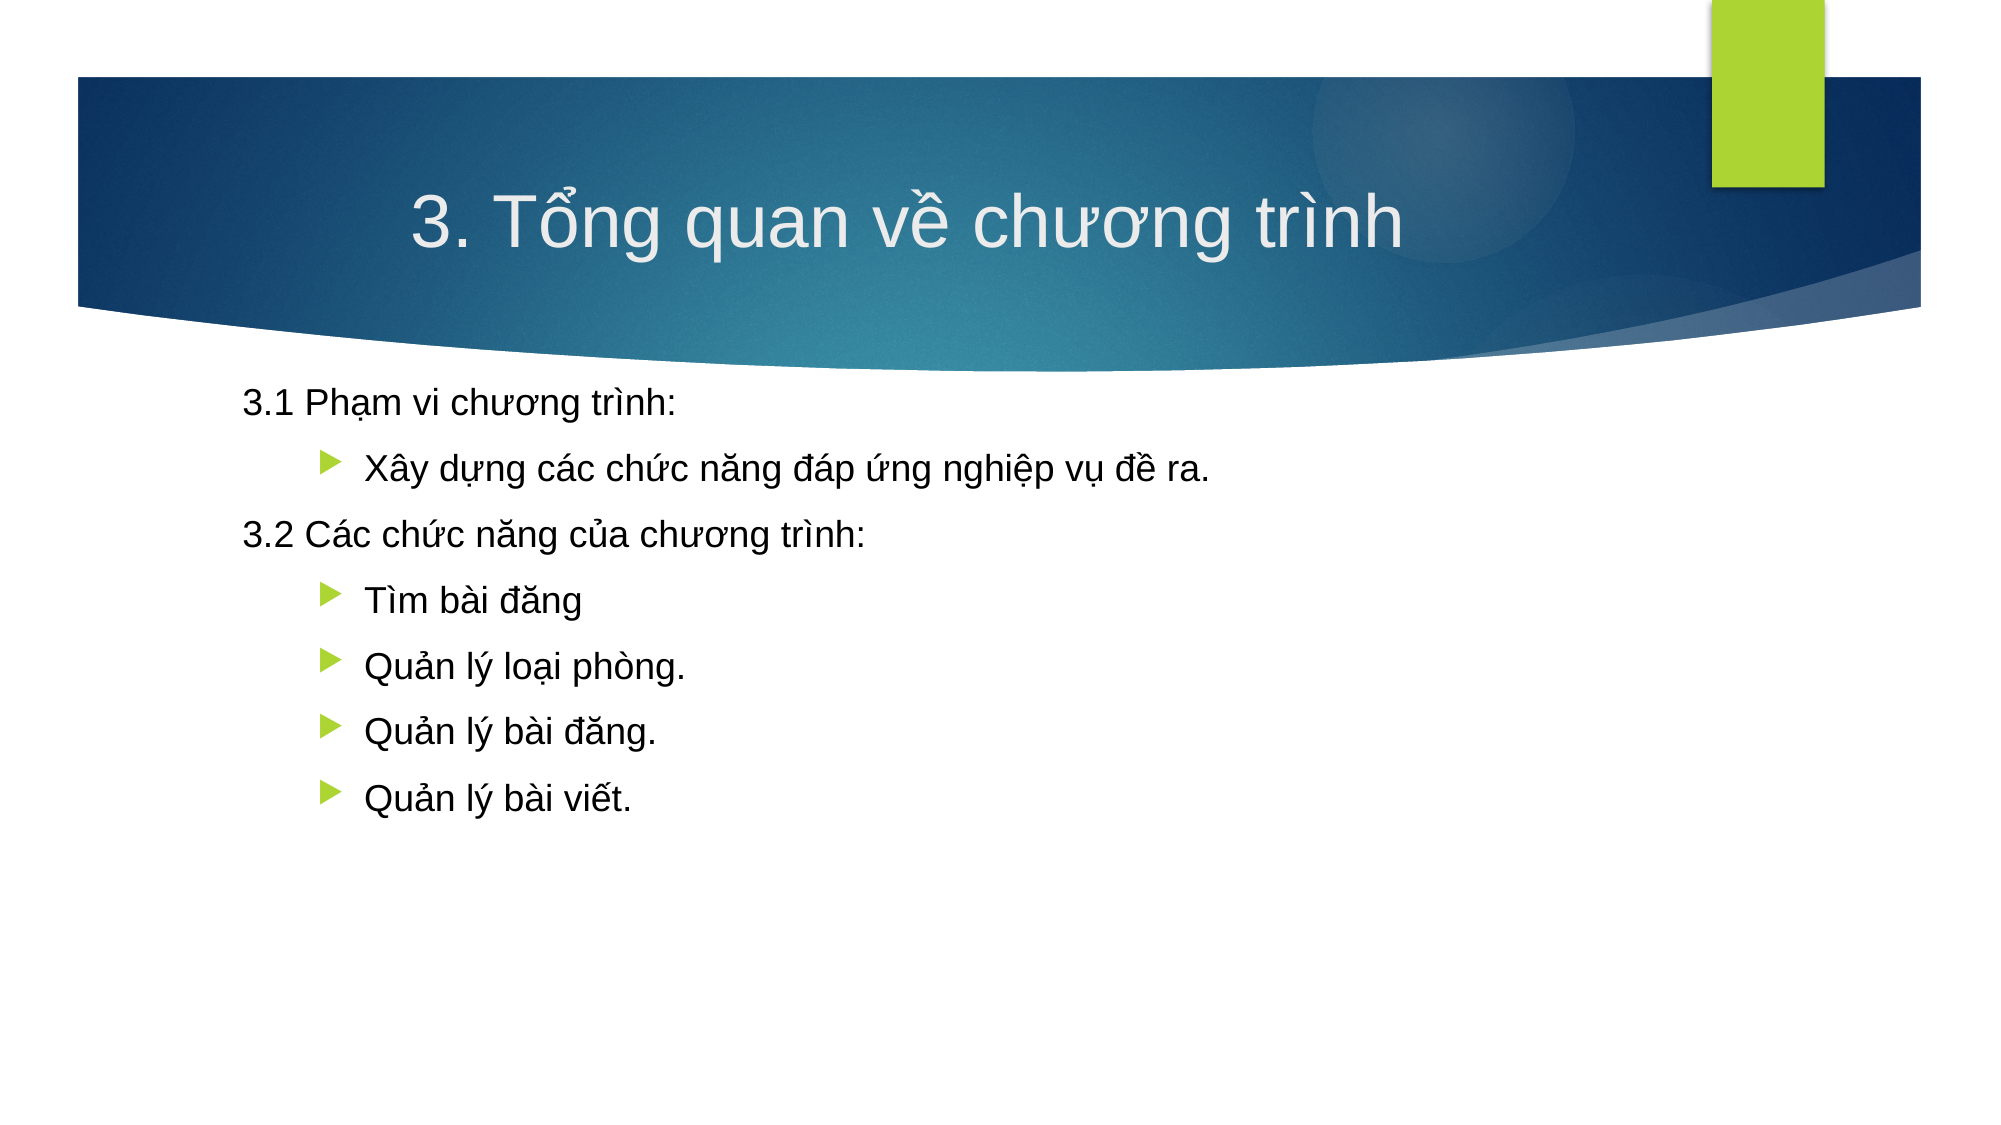

# 3. Tổng quan về chương trình
3.1 Phạm vi chương trình:
Xây dựng các chức năng đáp ứng nghiệp vụ đề ra.
3.2 Các chức năng của chương trình:
Tìm bài đăng
Quản lý loại phòng.
Quản lý bài đăng.
Quản lý bài viết.